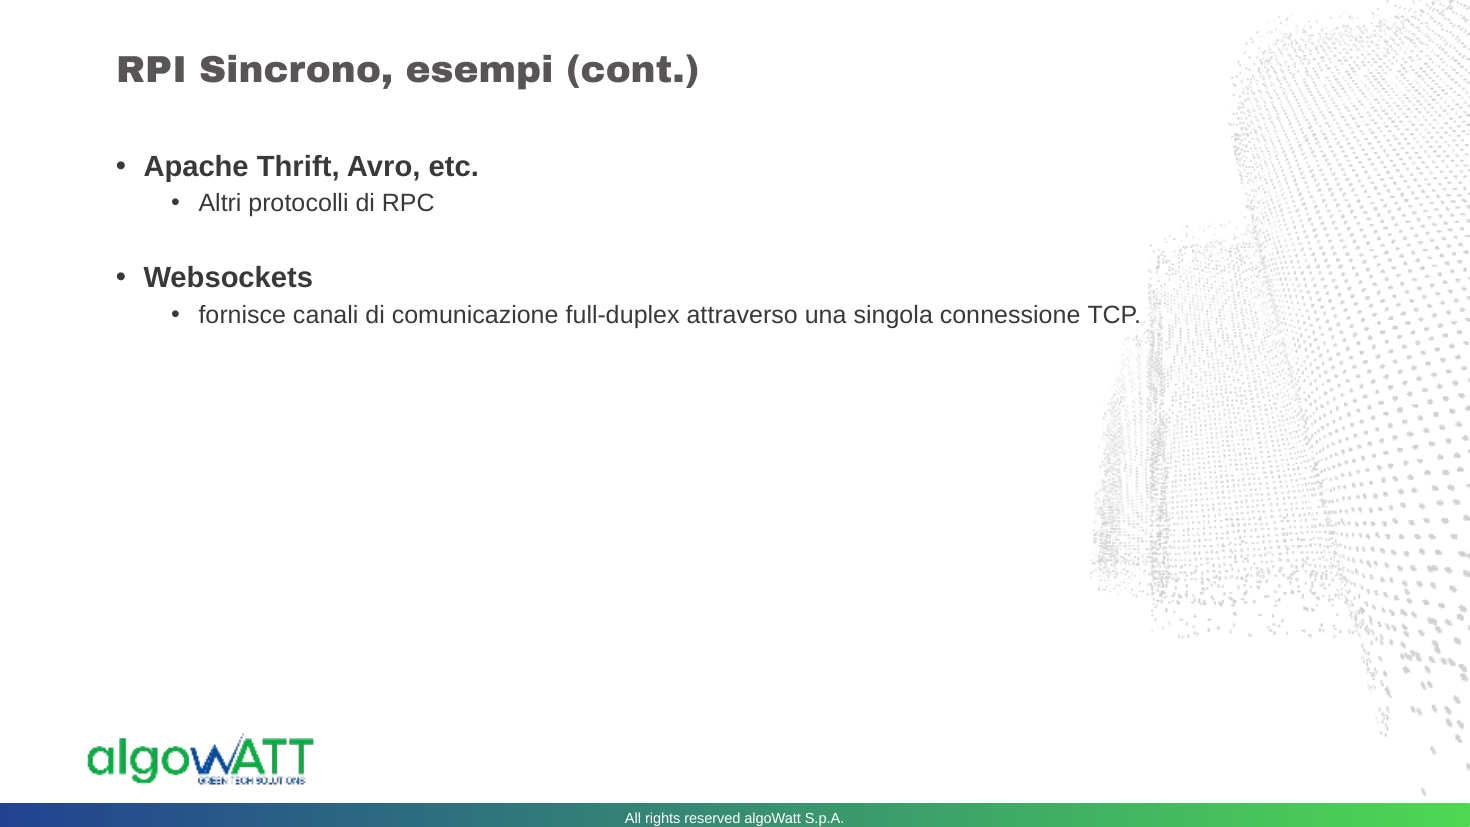

# RPI Sincrono, esempi (cont.)
Apache Thrift, Avro, etc.
Altri protocolli di RPC

Websockets
fornisce canali di comunicazione full-duplex attraverso una singola connessione TCP.
All rights reserved algoWatt S.p.A.